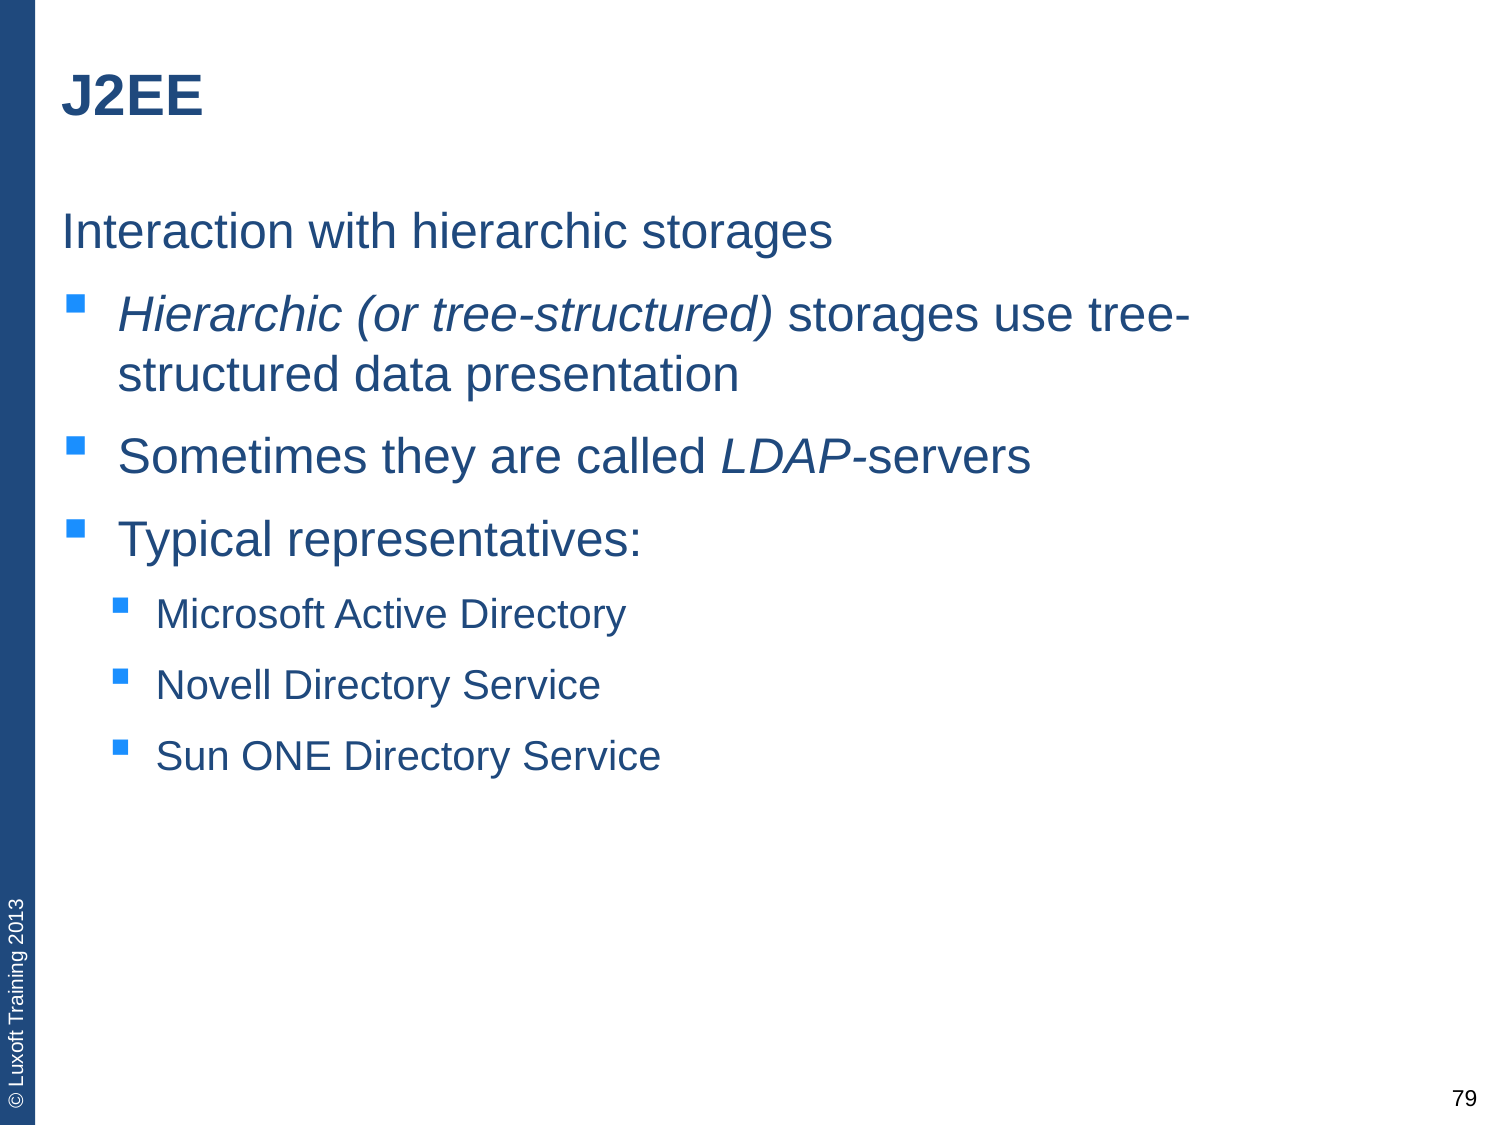

# J2EE

Interaction with hierarchic storages
Hierarchic (or tree-structured) storages use tree-structured data presentation
Sometimes they are called LDAP-servers
Typical representatives:
Microsoft Active Directory
Novell Directory Service
Sun ONE Directory Service